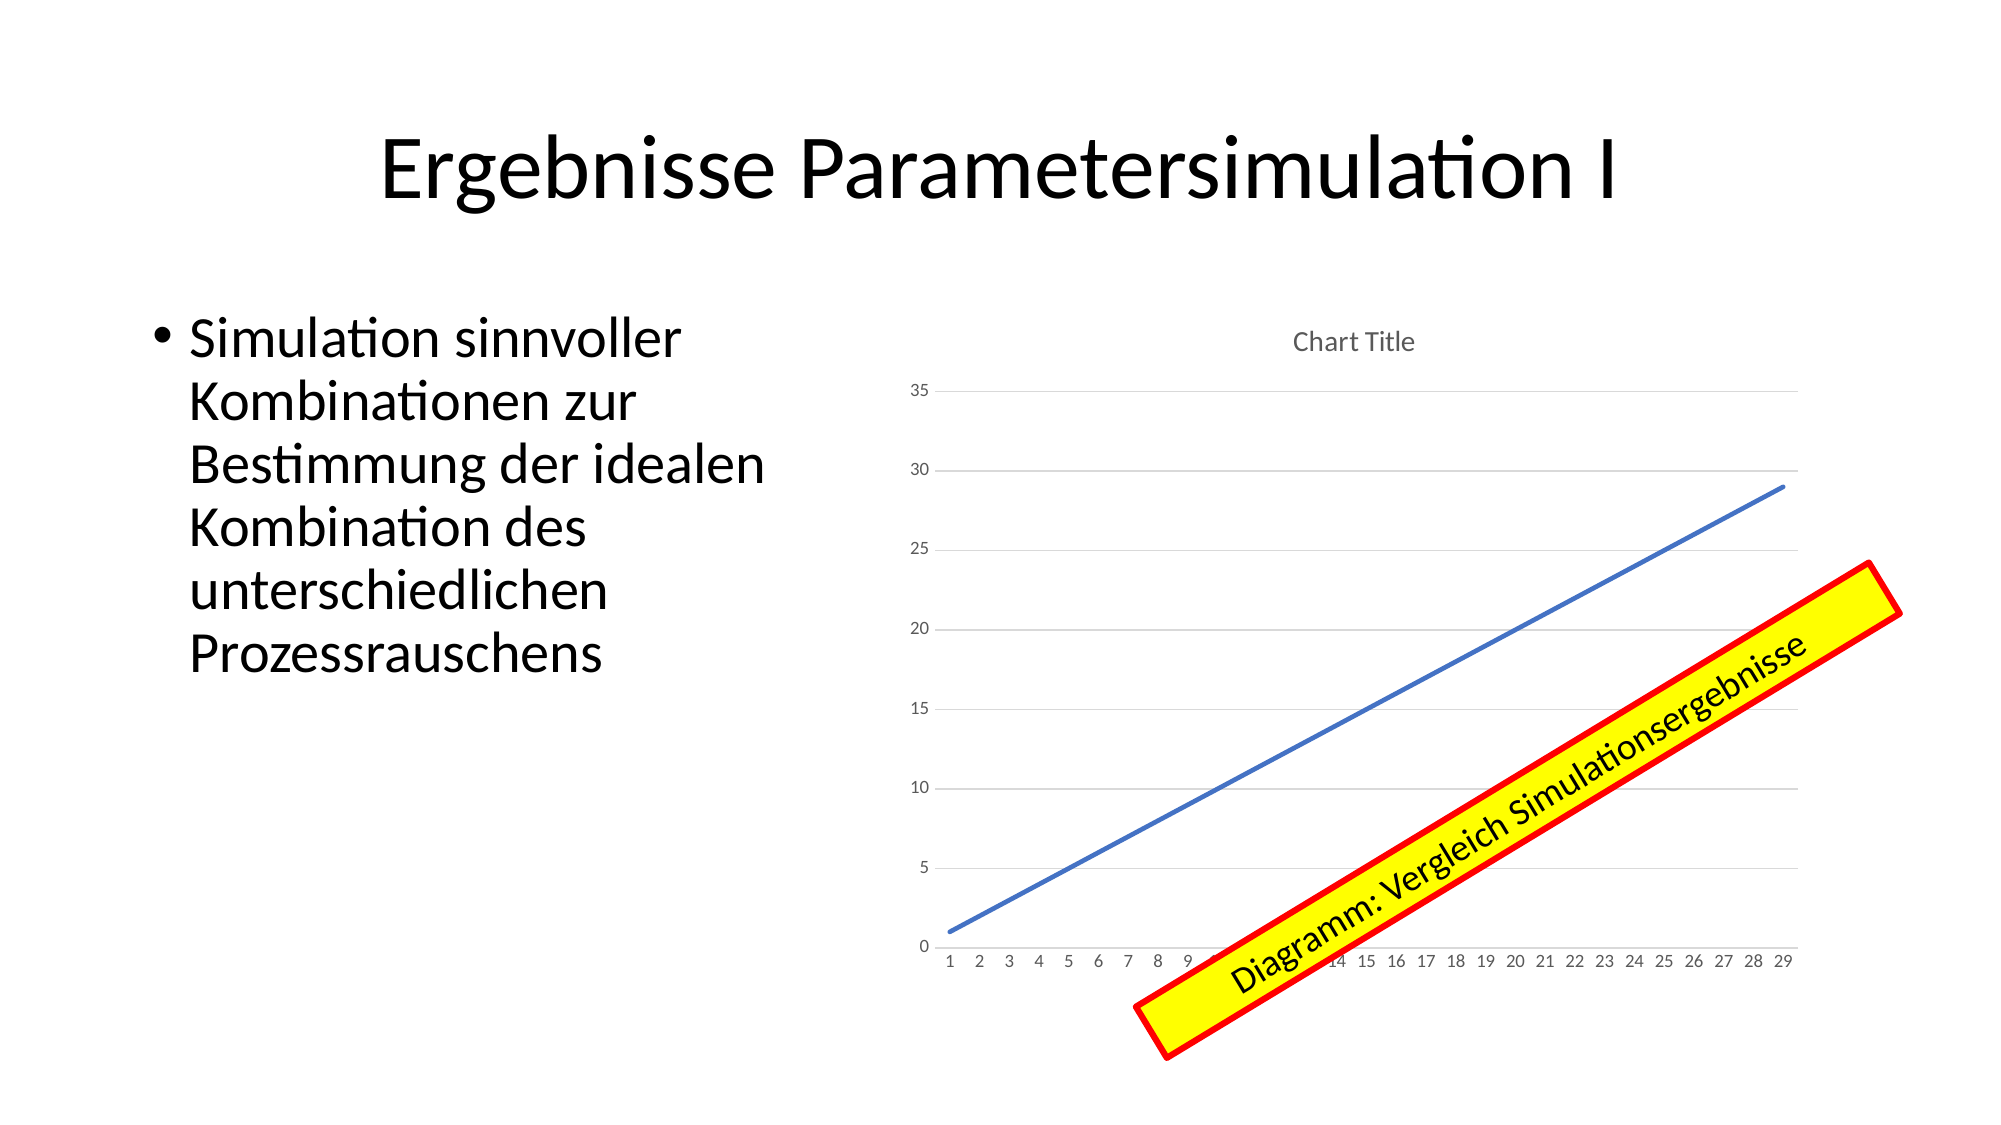

# Ergebnisse Parametersimulation I
Simulation sinnvoller Kombinationen zur Bestimmung der idealen Kombination des unterschiedlichen Prozessrauschens

### Chart:

| Category |  |
|---|---|
Diagramm: Vergleich Simulationsergebnisse